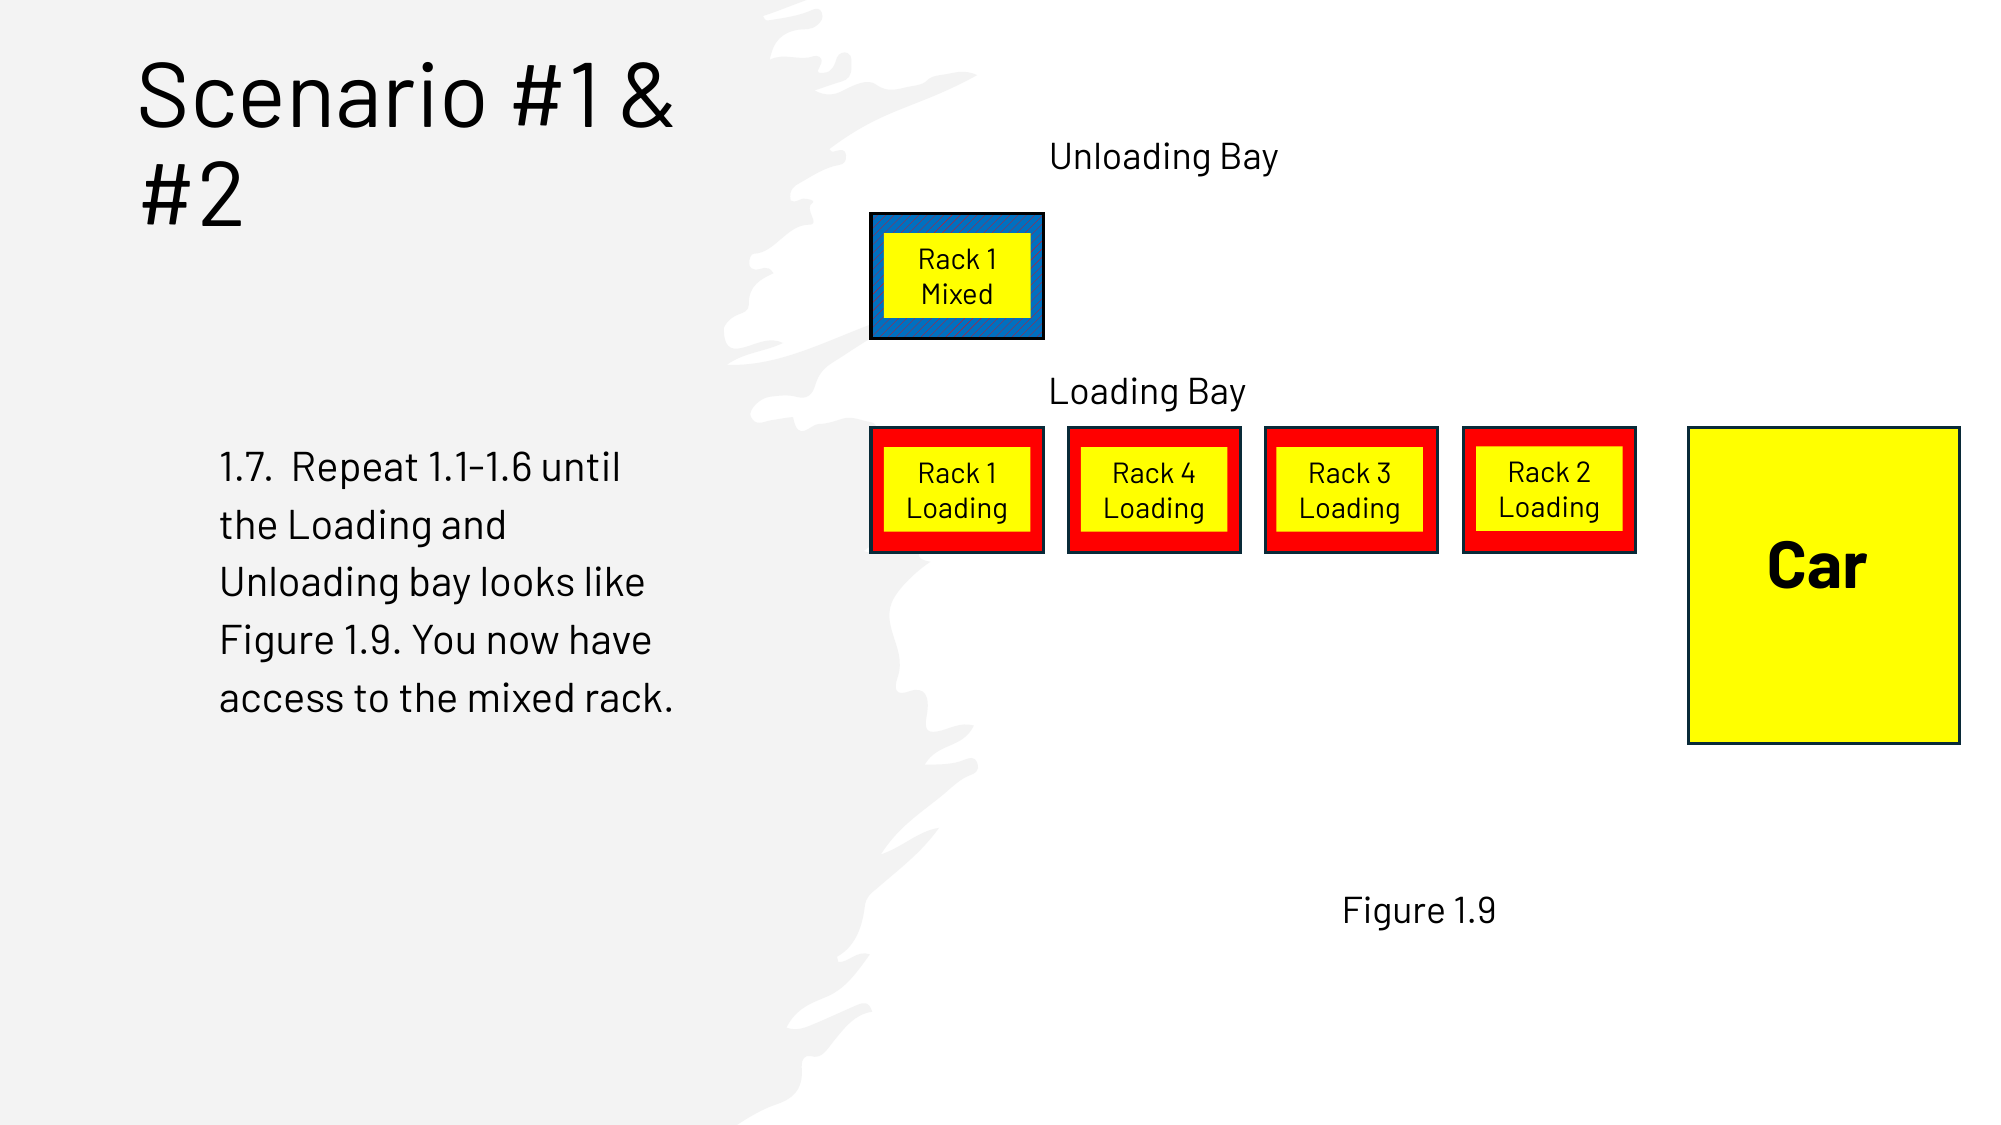

# Scenario #1 & #2
Unloading Bay

Rack 1
Mixed
Loading Bay

Rack 2
Loading
Rack 1
Loading
Rack 4
Loading
Rack 3
Loading
Car
Figure 1.9
1.7.  Repeat 1.1-1.6 until the Loading and Unloading bay looks like Figure 1.9. You now have access to the mixed rack.